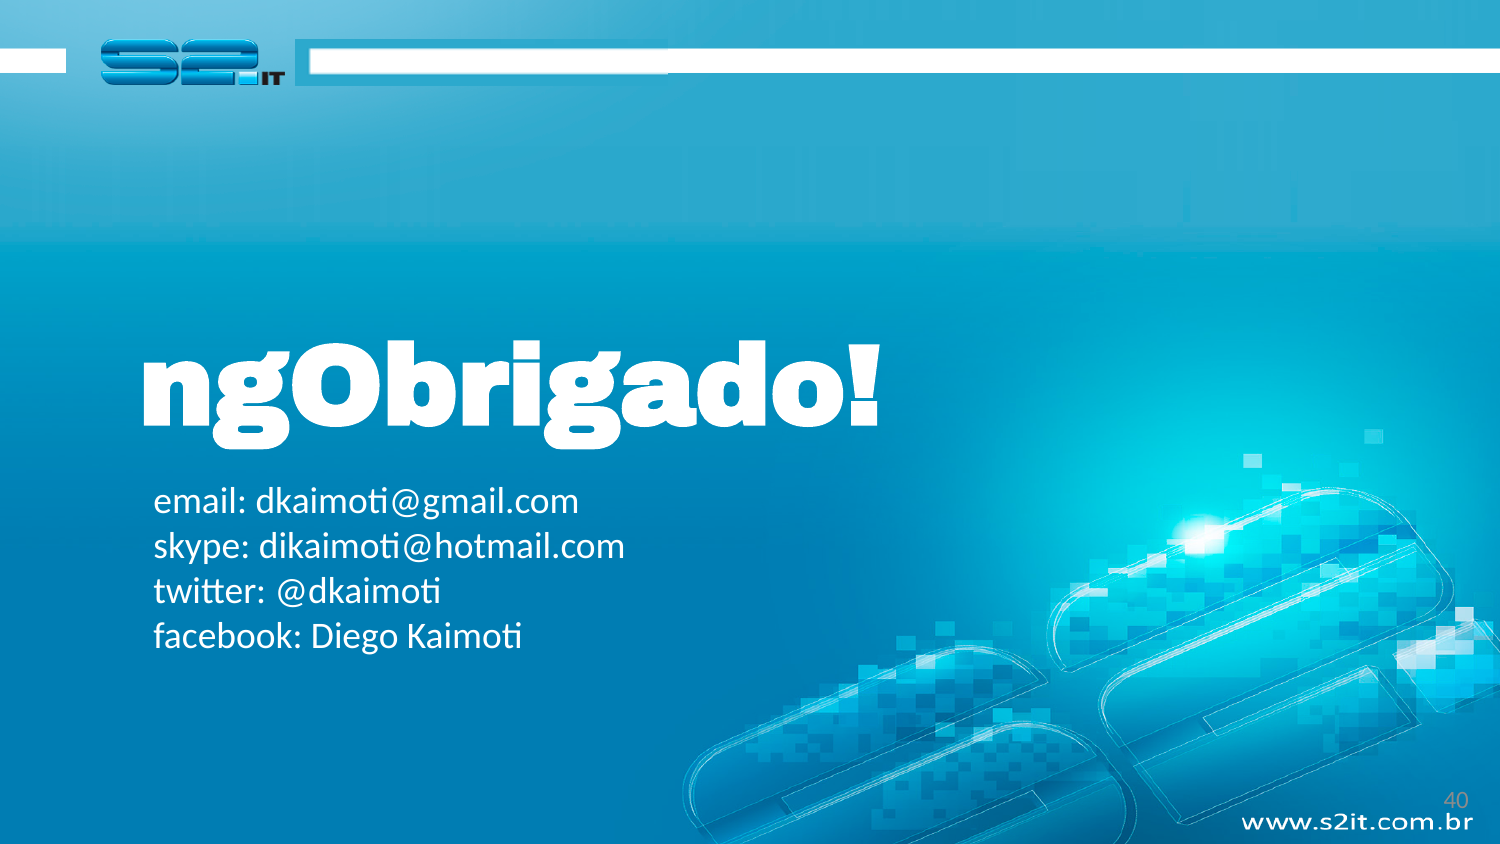

# ngObrigado!
email: dkaimoti@gmail.com
skype: dikaimoti@hotmail.com
twitter: @dkaimoti
facebook: Diego Kaimoti
40